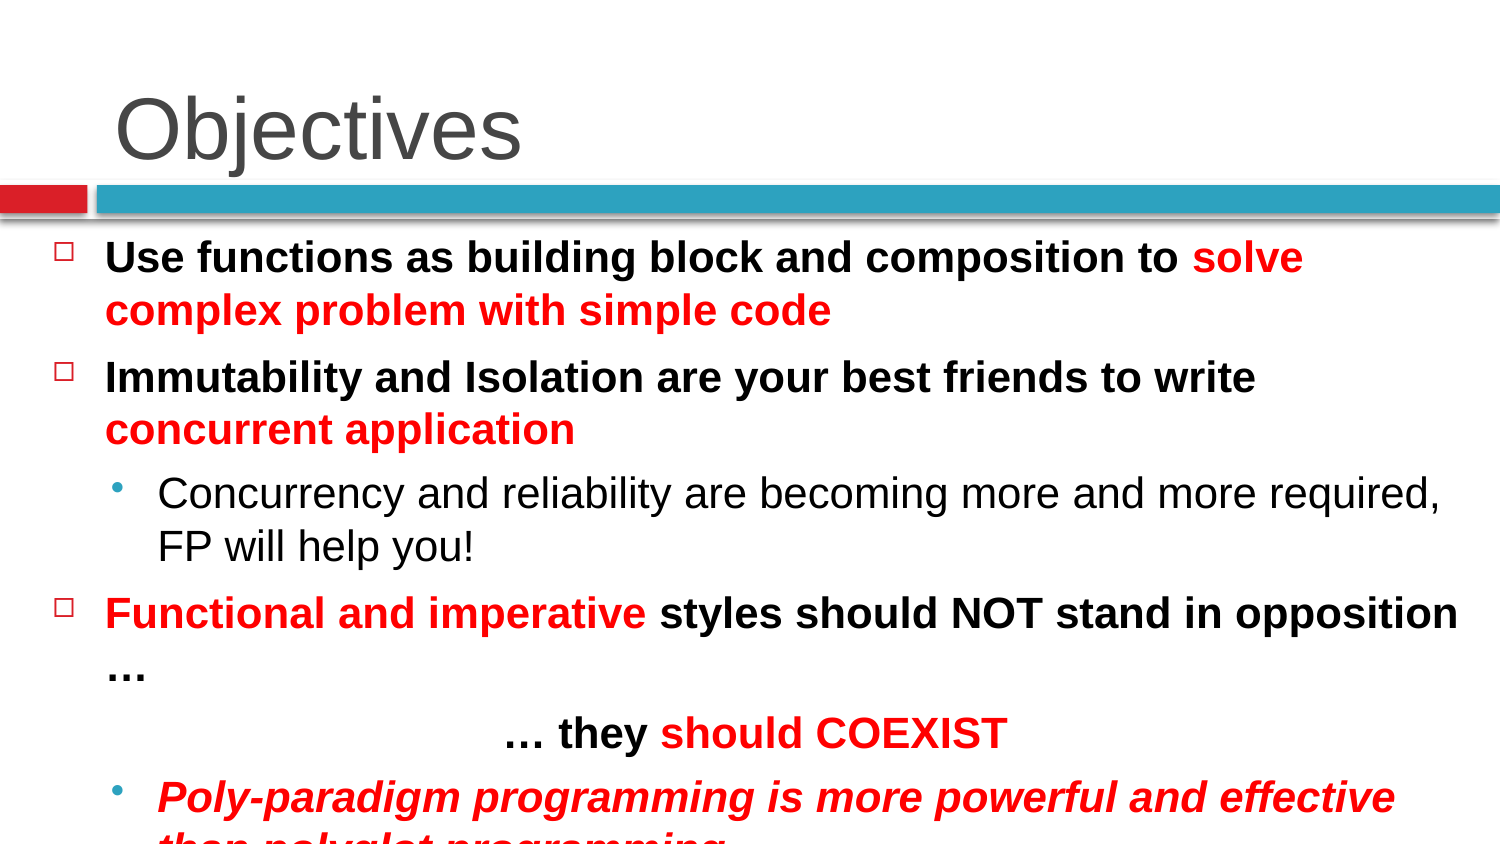

# Objectives
Use functions as building block and composition to solve complex problem with simple code
Immutability and Isolation are your best friends to write concurrent application
Concurrency and reliability are becoming more and more required, FP will help you!
Functional and imperative styles should NOT stand in opposition …
			… they should COEXIST
Poly-paradigm programming is more powerful and effective than polyglot programming